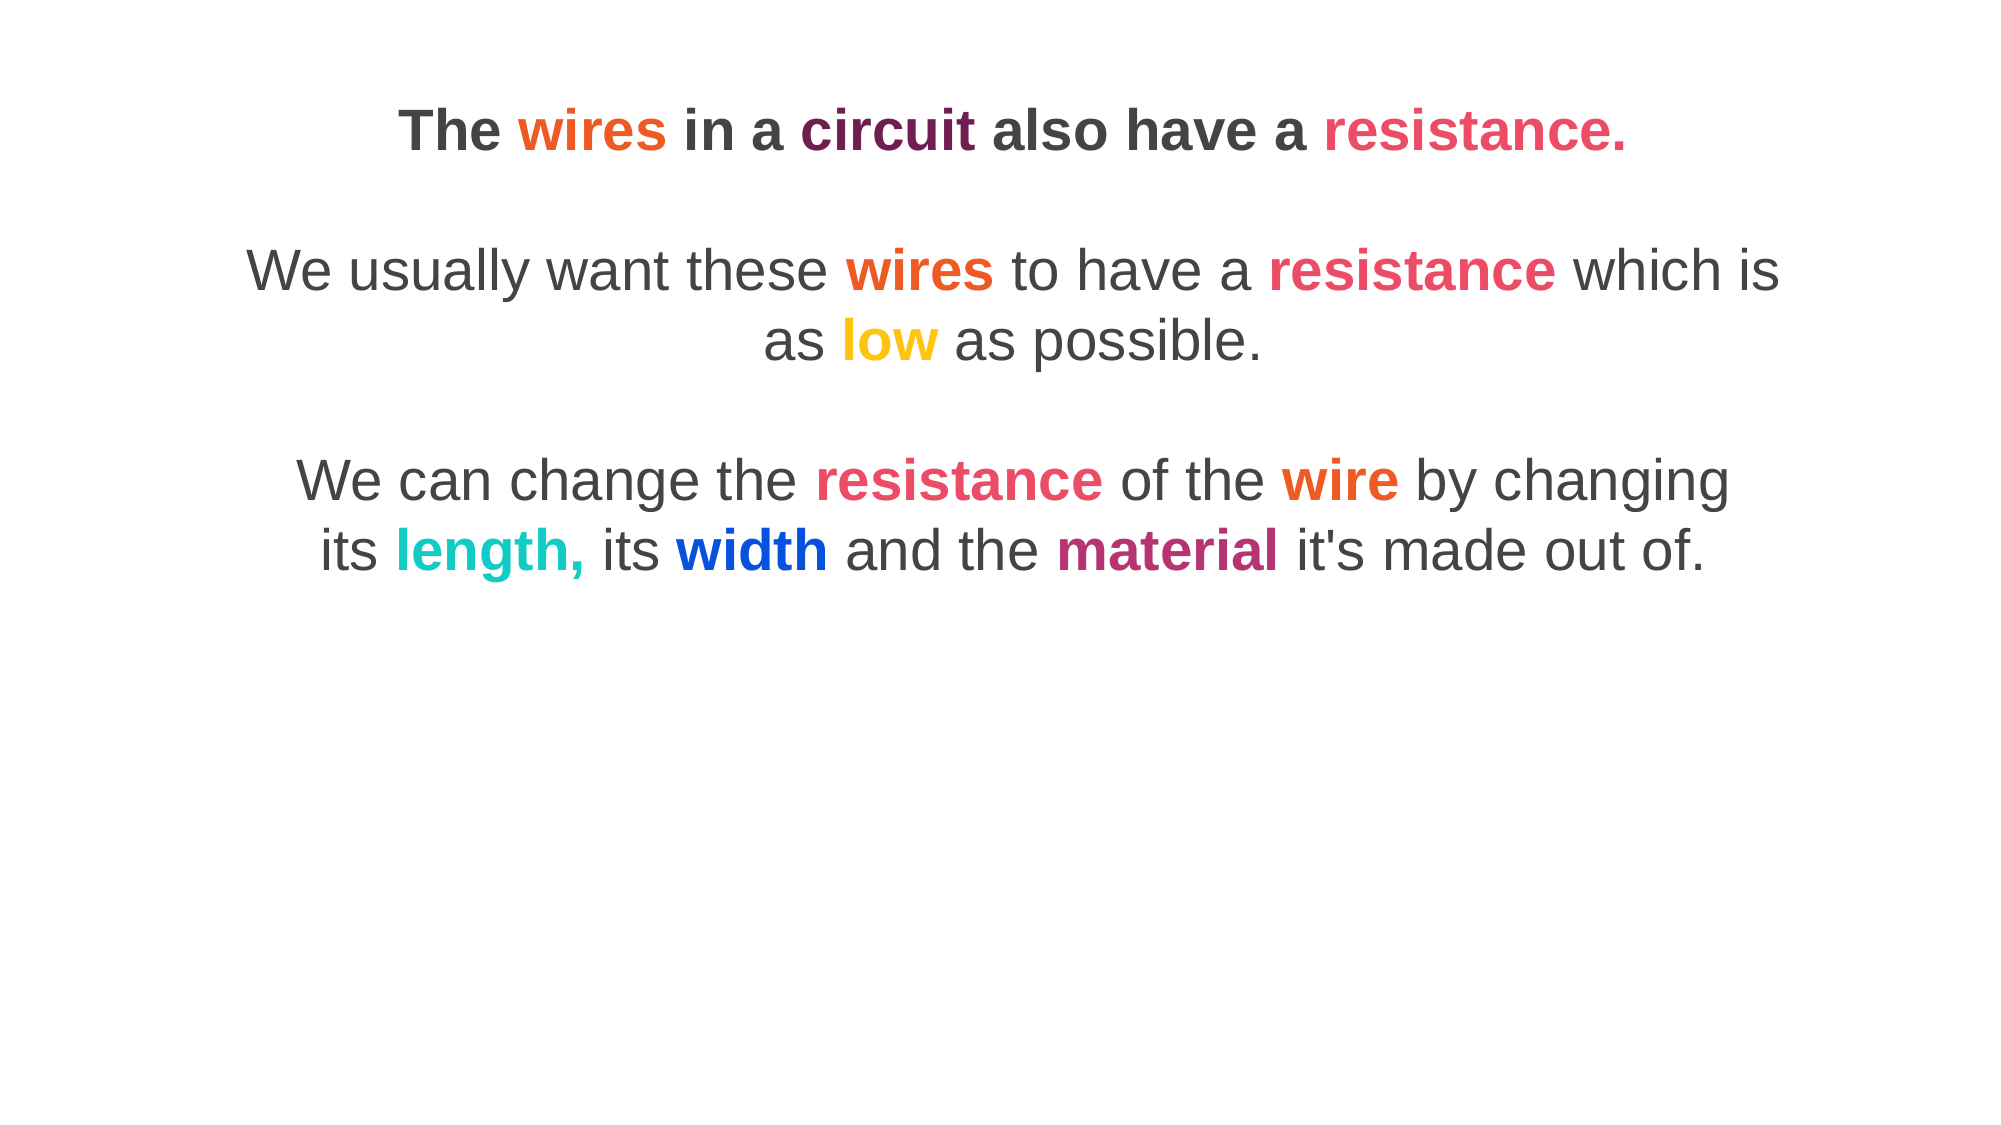

The wires in a circuit also have a resistance.

We usually want these wires to have a resistance which is as low as possible.

We can change the resistance of the wire by changing its length, its width and the material it's made out of.